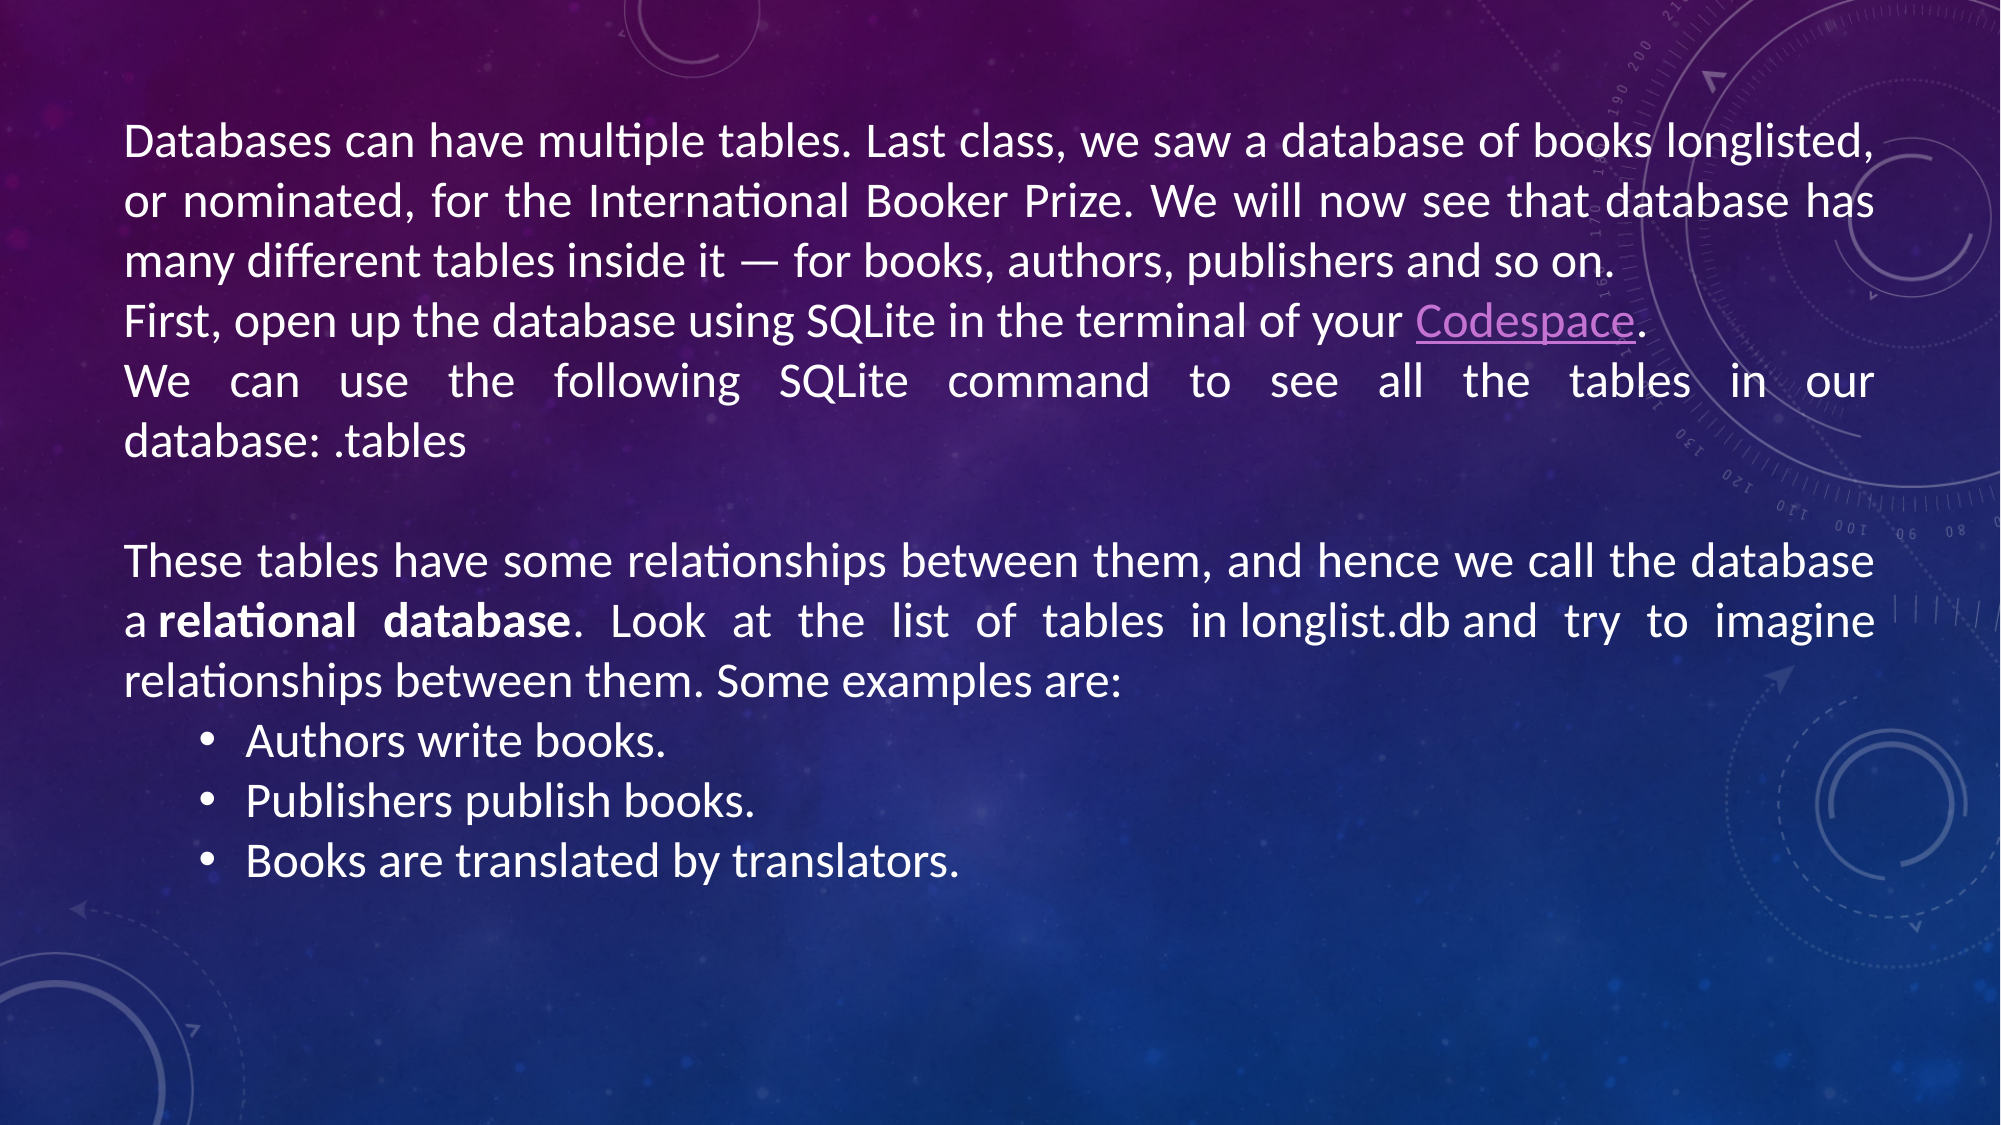

Databases can have multiple tables. Last class, we saw a database of books longlisted, or nominated, for the International Booker Prize. We will now see that database has many different tables inside it — for books, authors, publishers and so on.
First, open up the database using SQLite in the terminal of your Codespace.
We can use the following SQLite command to see all the tables in our database: .tables

These tables have some relationships between them, and hence we call the database a relational database. Look at the list of tables in longlist.db and try to imagine relationships between them. Some examples are:
Authors write books.
Publishers publish books.
Books are translated by translators.